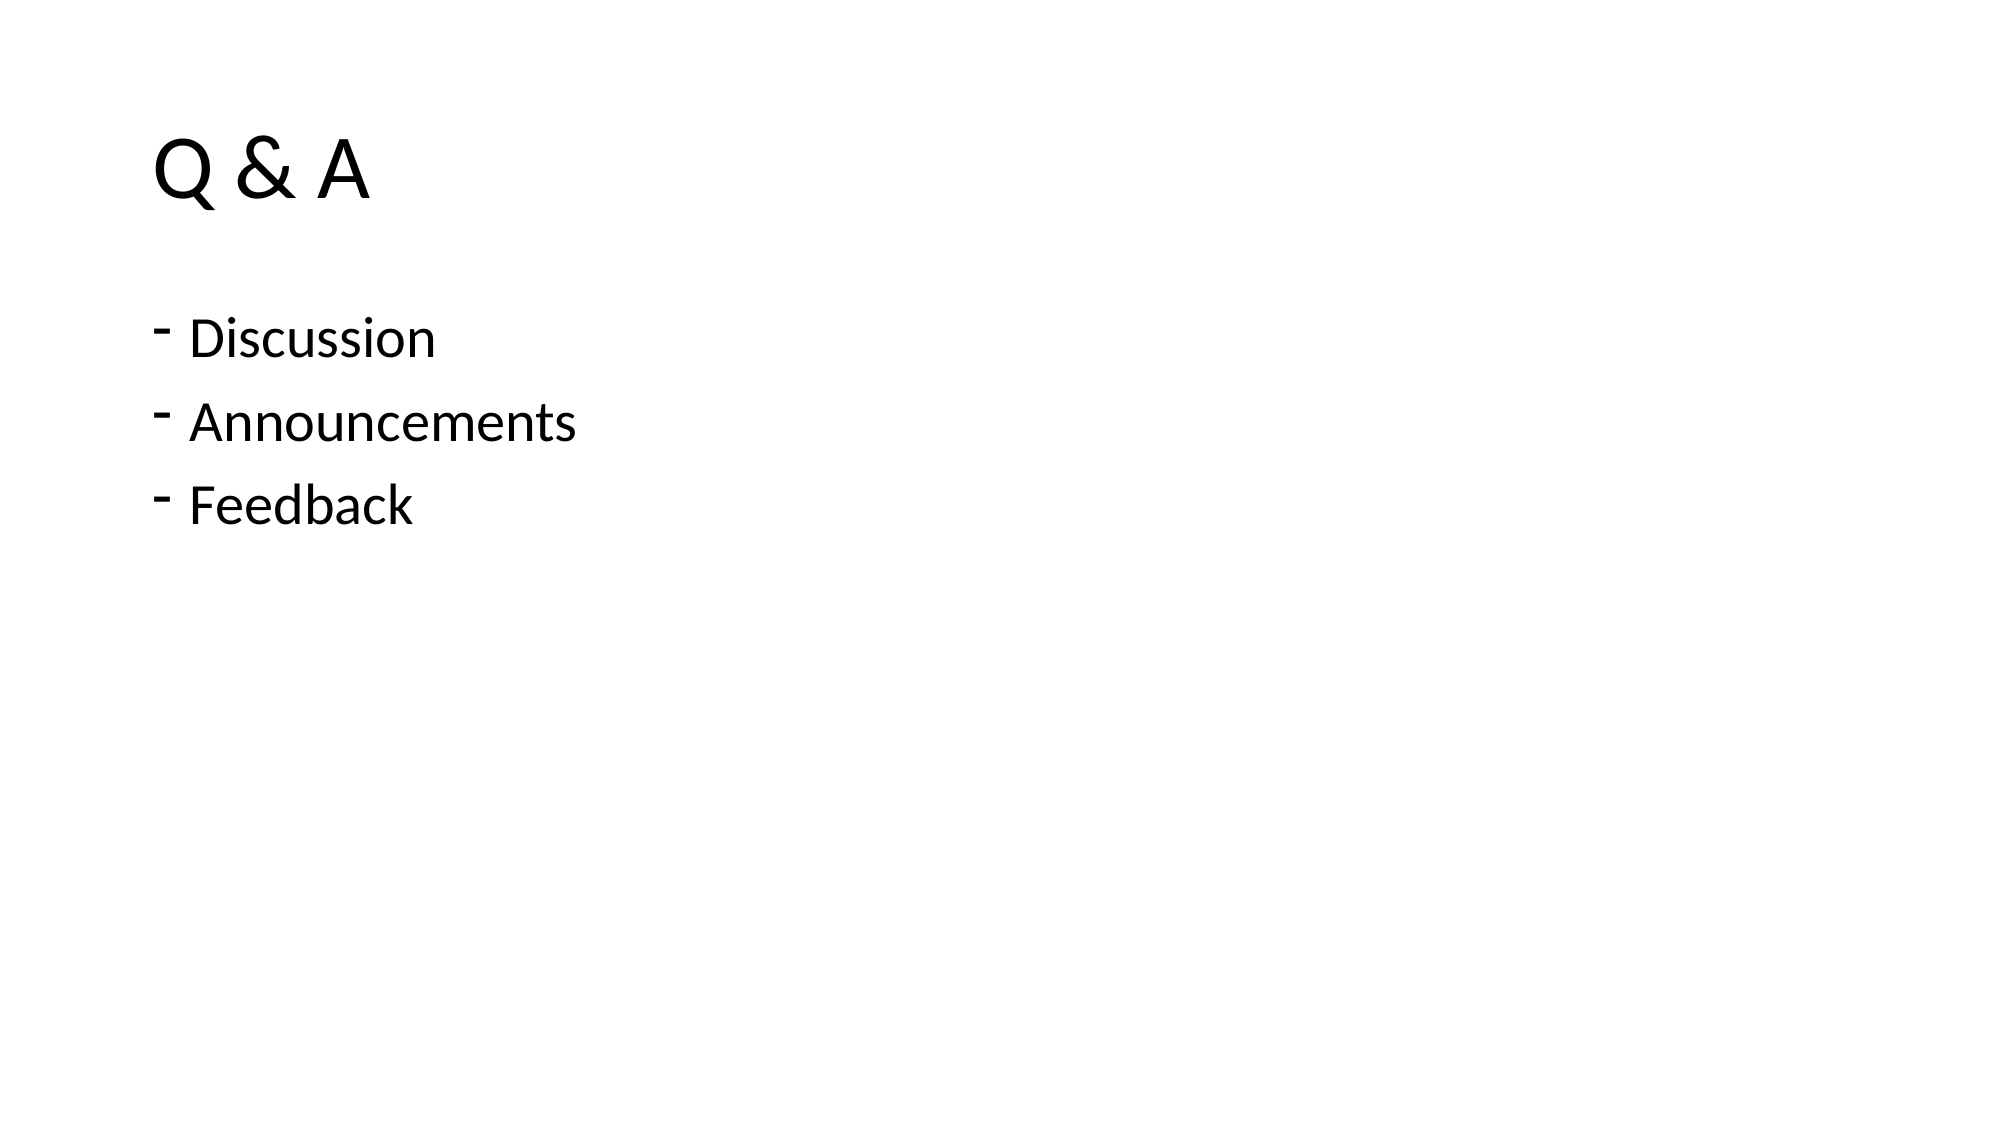

# Q & A
Discussion
Announcements
Feedback